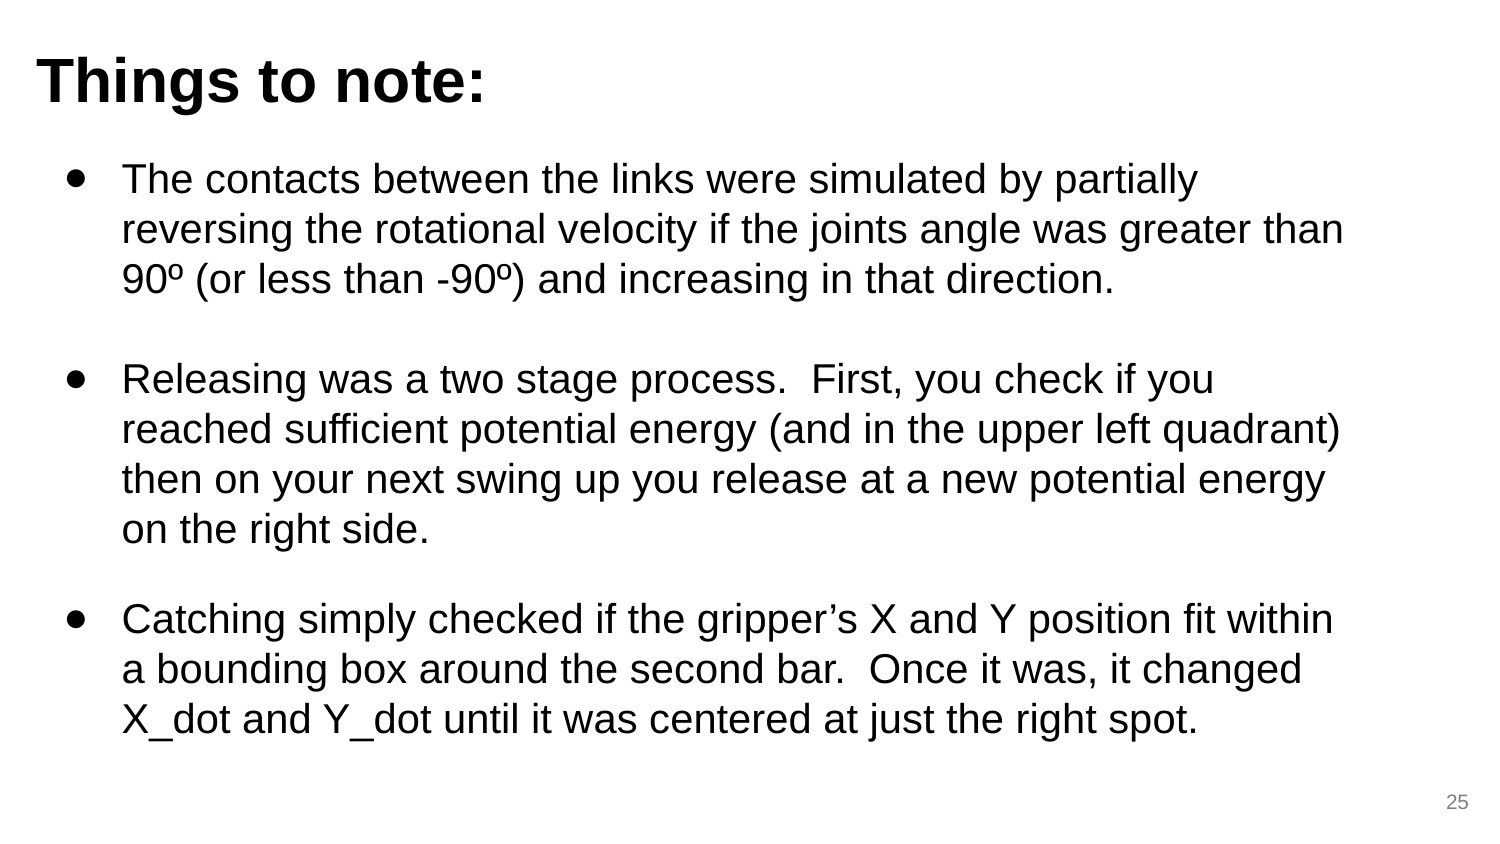

# Things to note:
The contacts between the links were simulated by partially reversing the rotational velocity if the joints angle was greater than 90º (or less than -90º) and increasing in that direction.

Releasing was a two stage process.  First, you check if you reached sufficient potential energy (and in the upper left quadrant) then on your next swing up you release at a new potential energy on the right side.

Catching simply checked if the gripper’s X and Y position fit within a bounding box around the second bar.  Once it was, it changed X_dot and Y_dot until it was centered at just the right spot.

25